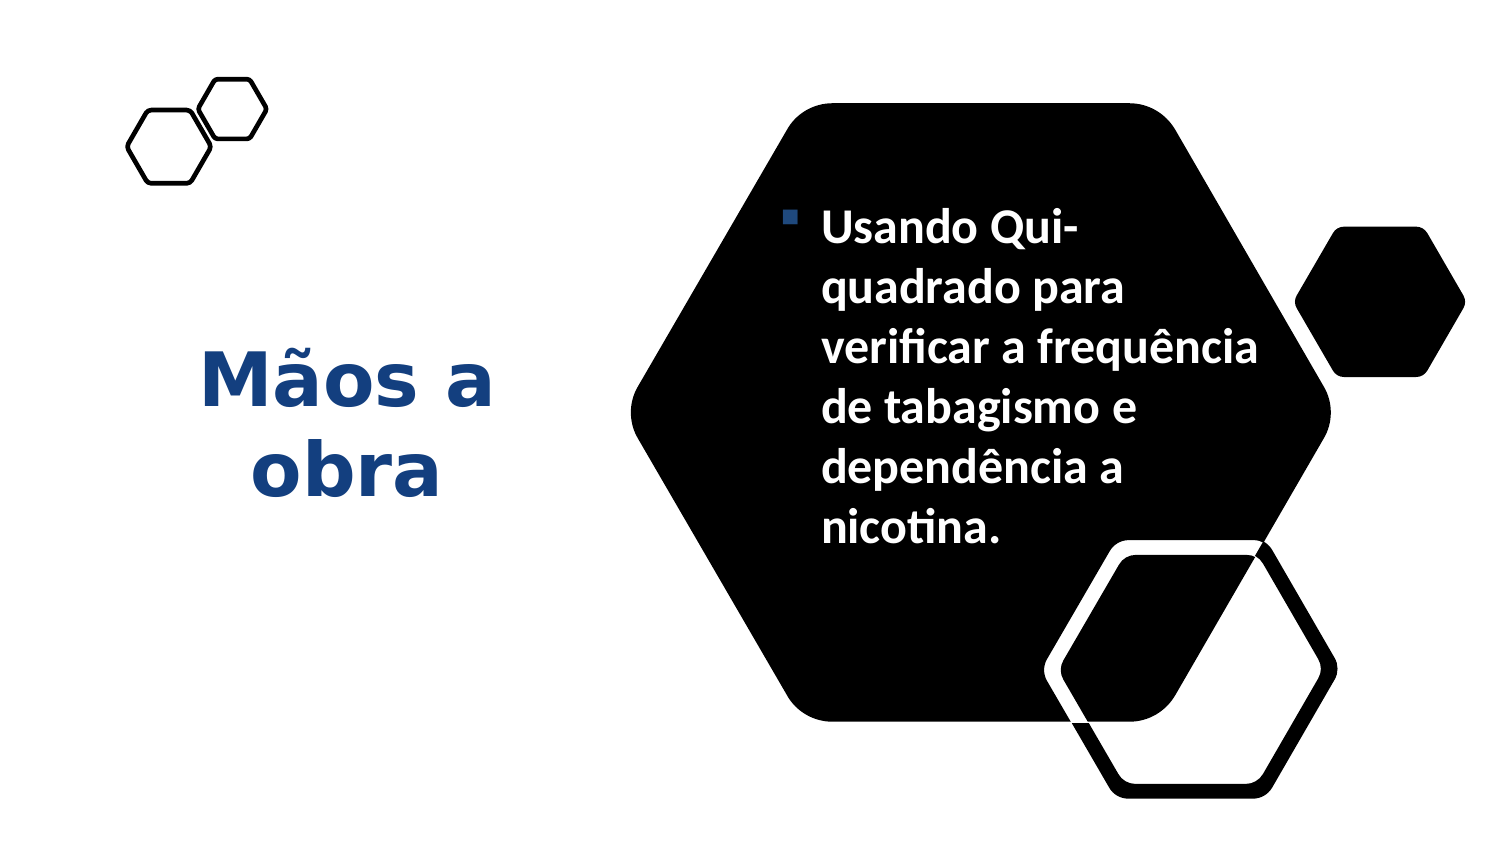

Usando Qui-quadrado para verificar a frequência de tabagismo e dependência a nicotina.
# Mãos a obra